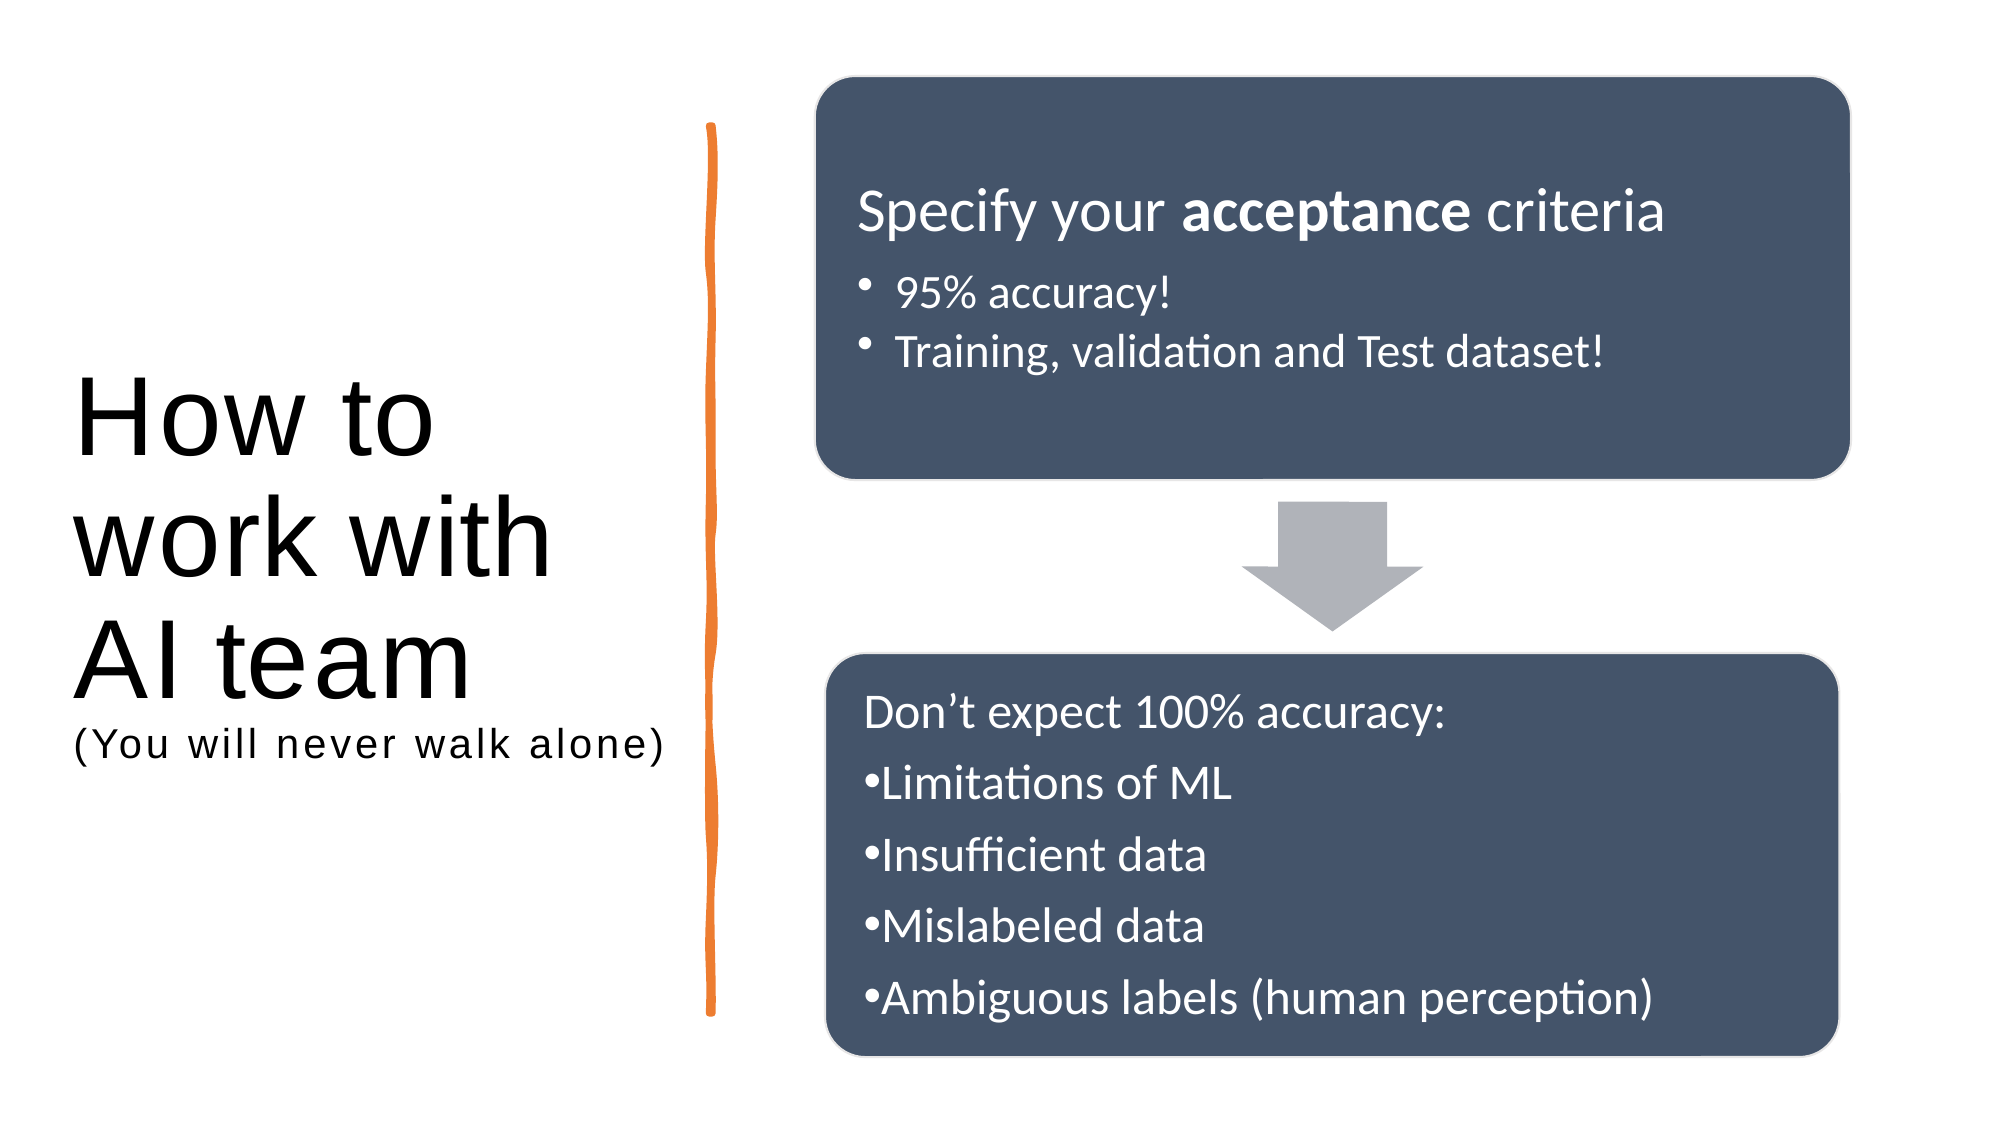

Specify your acceptance criteria
95% accuracy!
Training, validation and Test dataset!

Don’t expect 100% accuracy:
Limitations of ML
Insufficient data
Mislabeled data
Ambiguous labels (human perception)
# How to work with AI team (You will never walk alone)